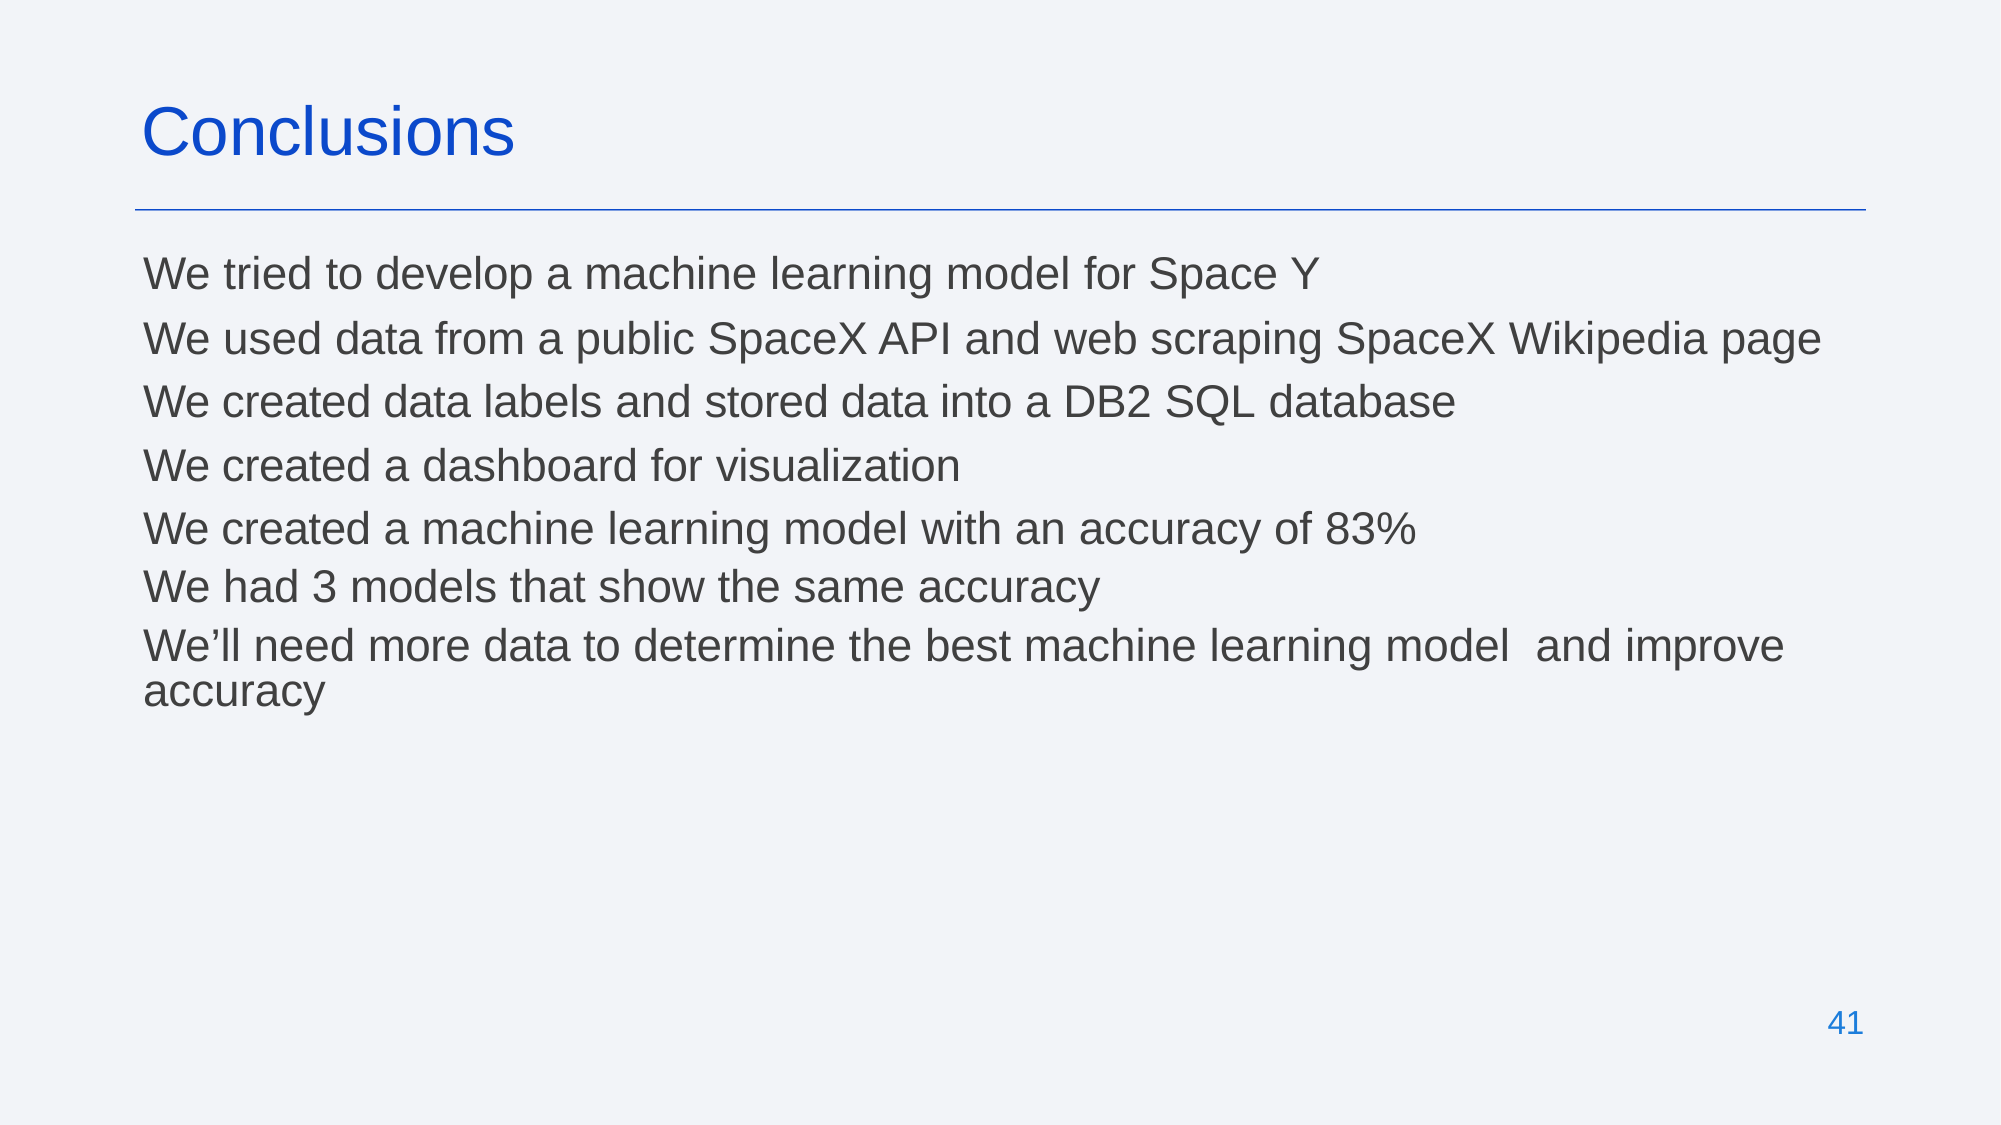

Conclusions
We tried to develop a machine learning model for Space Y
We used data from a public SpaceX API and web scraping SpaceX Wikipedia page
We created data labels and stored data into a DB2 SQL database
We created a dashboard for visualization
We created a machine learning model with an accuracy of 83%
We had 3 models that show the same accuracy
We’ll need more data to determine the best machine learning model  and improve accuracy
41